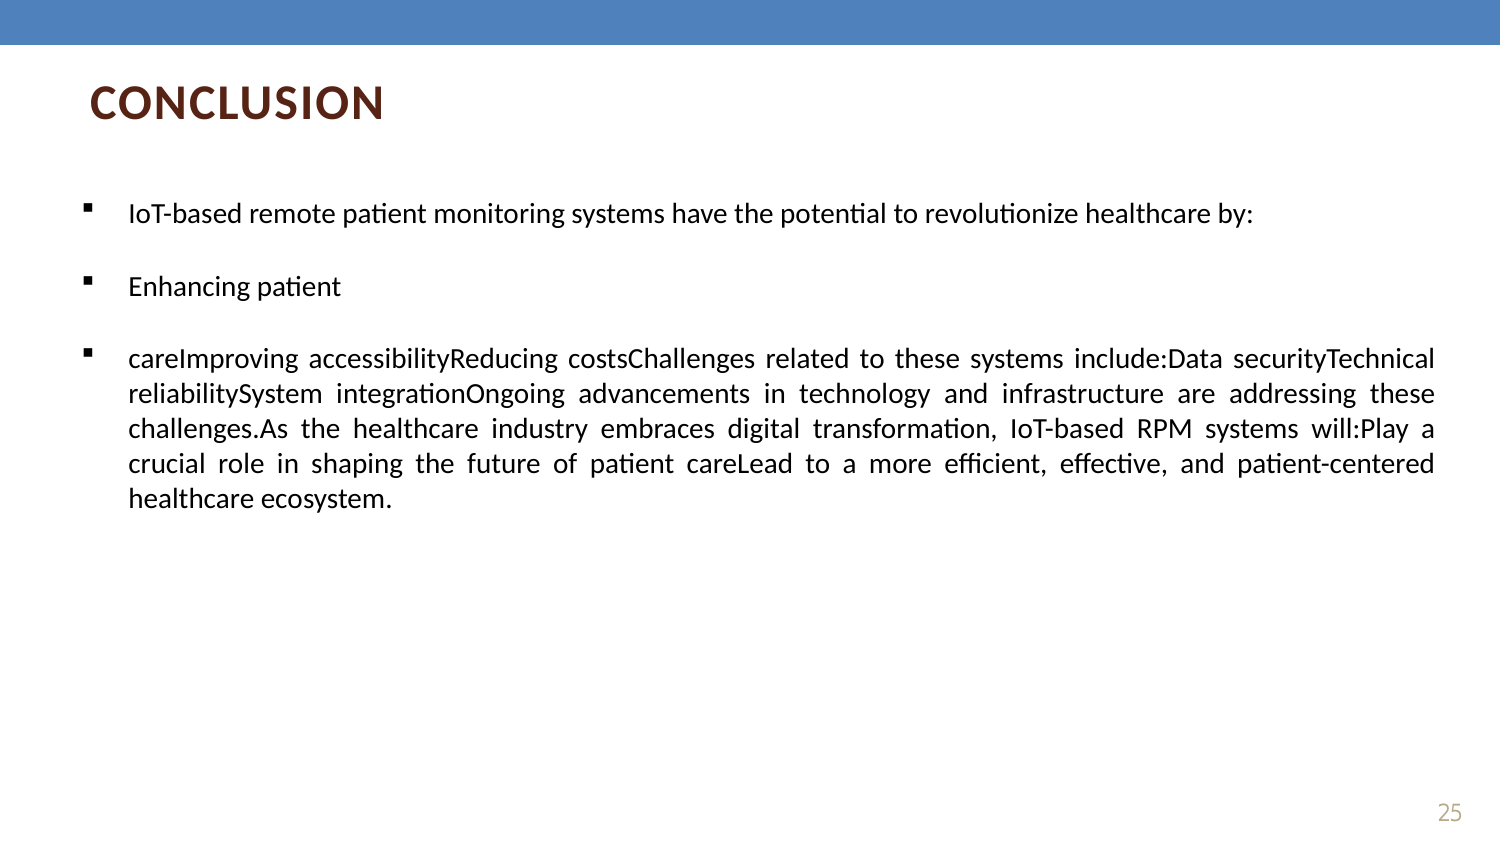

CONCLUSION

IoT-based remote patient monitoring systems have the potential to revolutionize healthcare by:
Enhancing patient
careImproving accessibilityReducing costsChallenges related to these systems include:Data securityTechnical reliabilitySystem integrationOngoing advancements in technology and infrastructure are addressing these challenges.As the healthcare industry embraces digital transformation, IoT-based RPM systems will:Play a crucial role in shaping the future of patient careLead to a more efficient, effective, and patient-centered healthcare ecosystem.
25